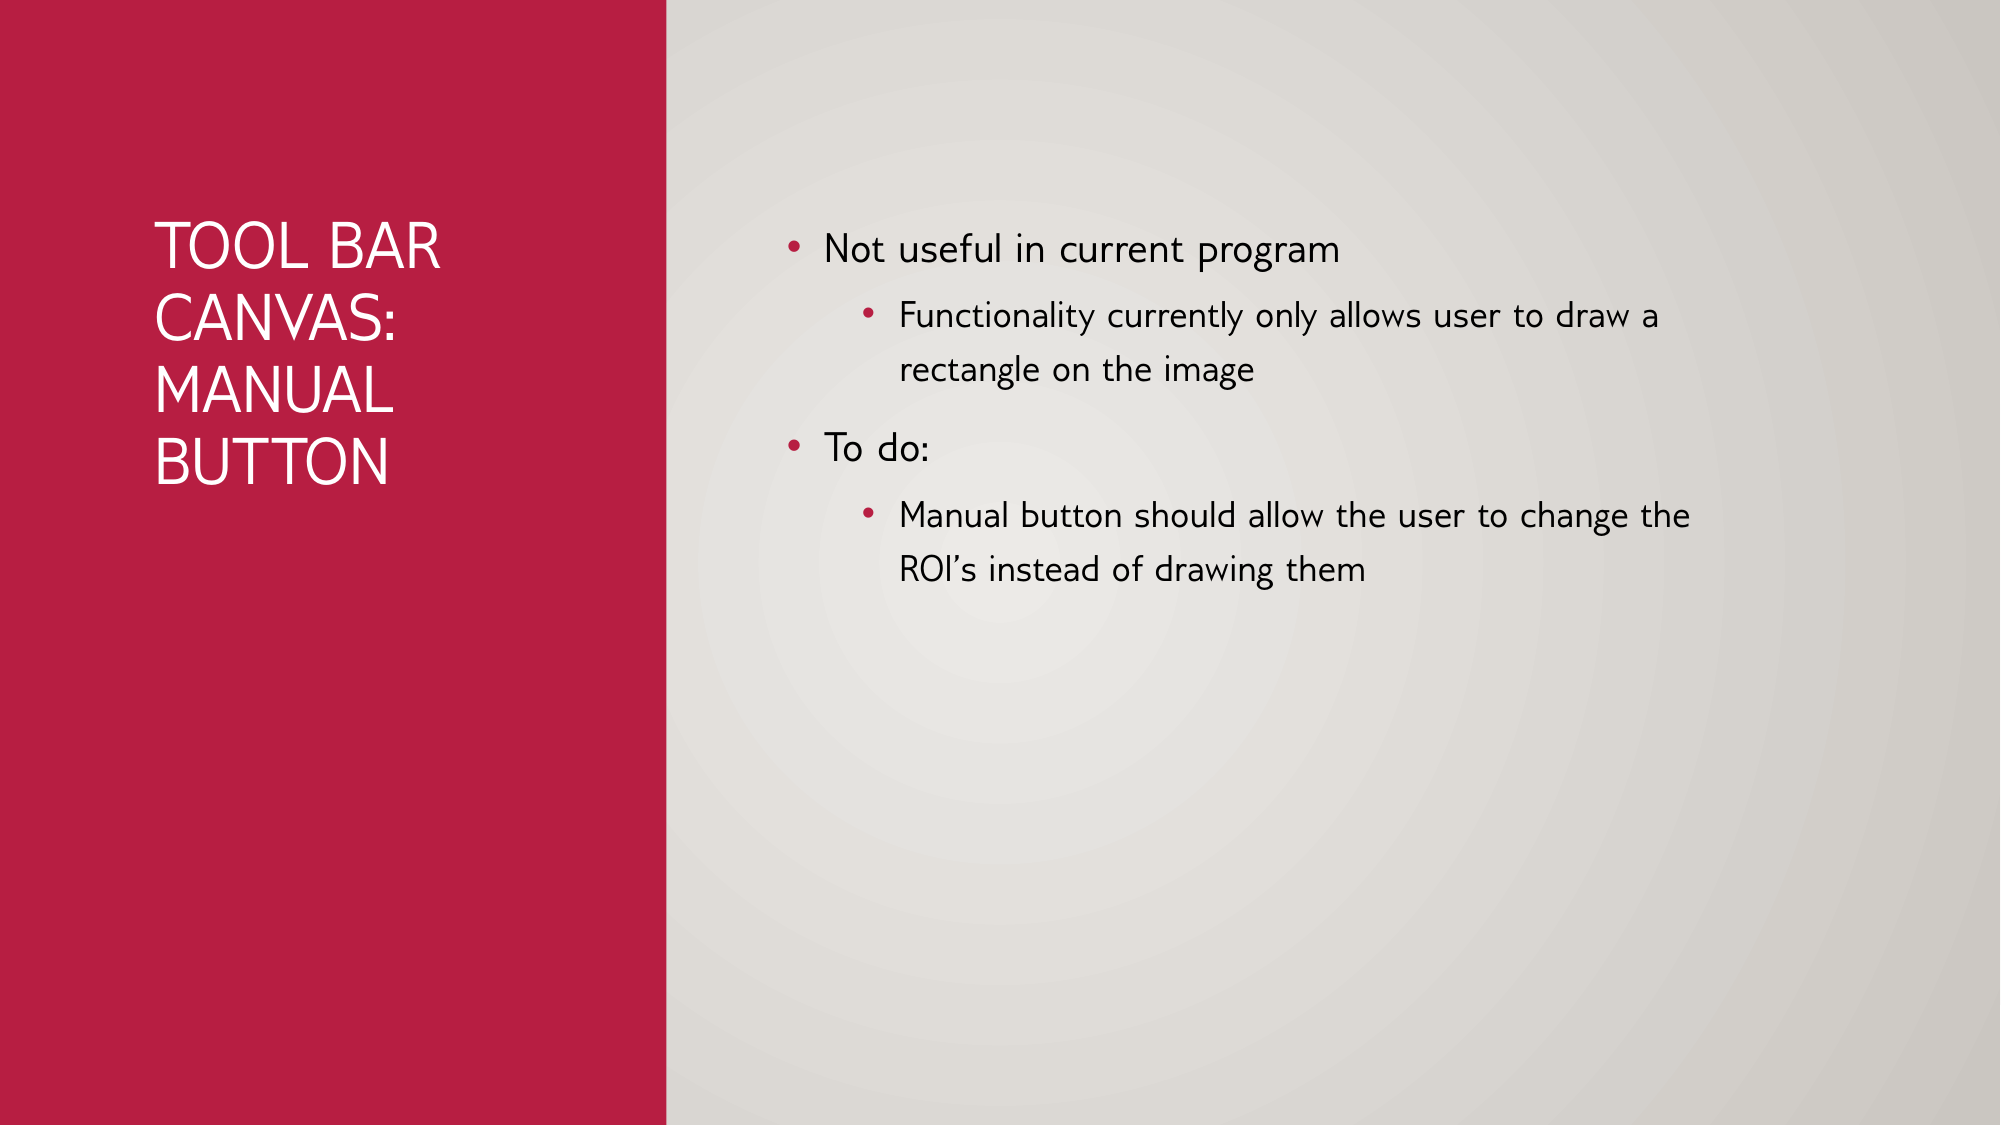

# Tool Bar Canvas: Manual Button
Not useful in current program
Functionality currently only allows user to draw a rectangle on the image
To do:
Manual button should allow the user to change the ROI’s instead of drawing them